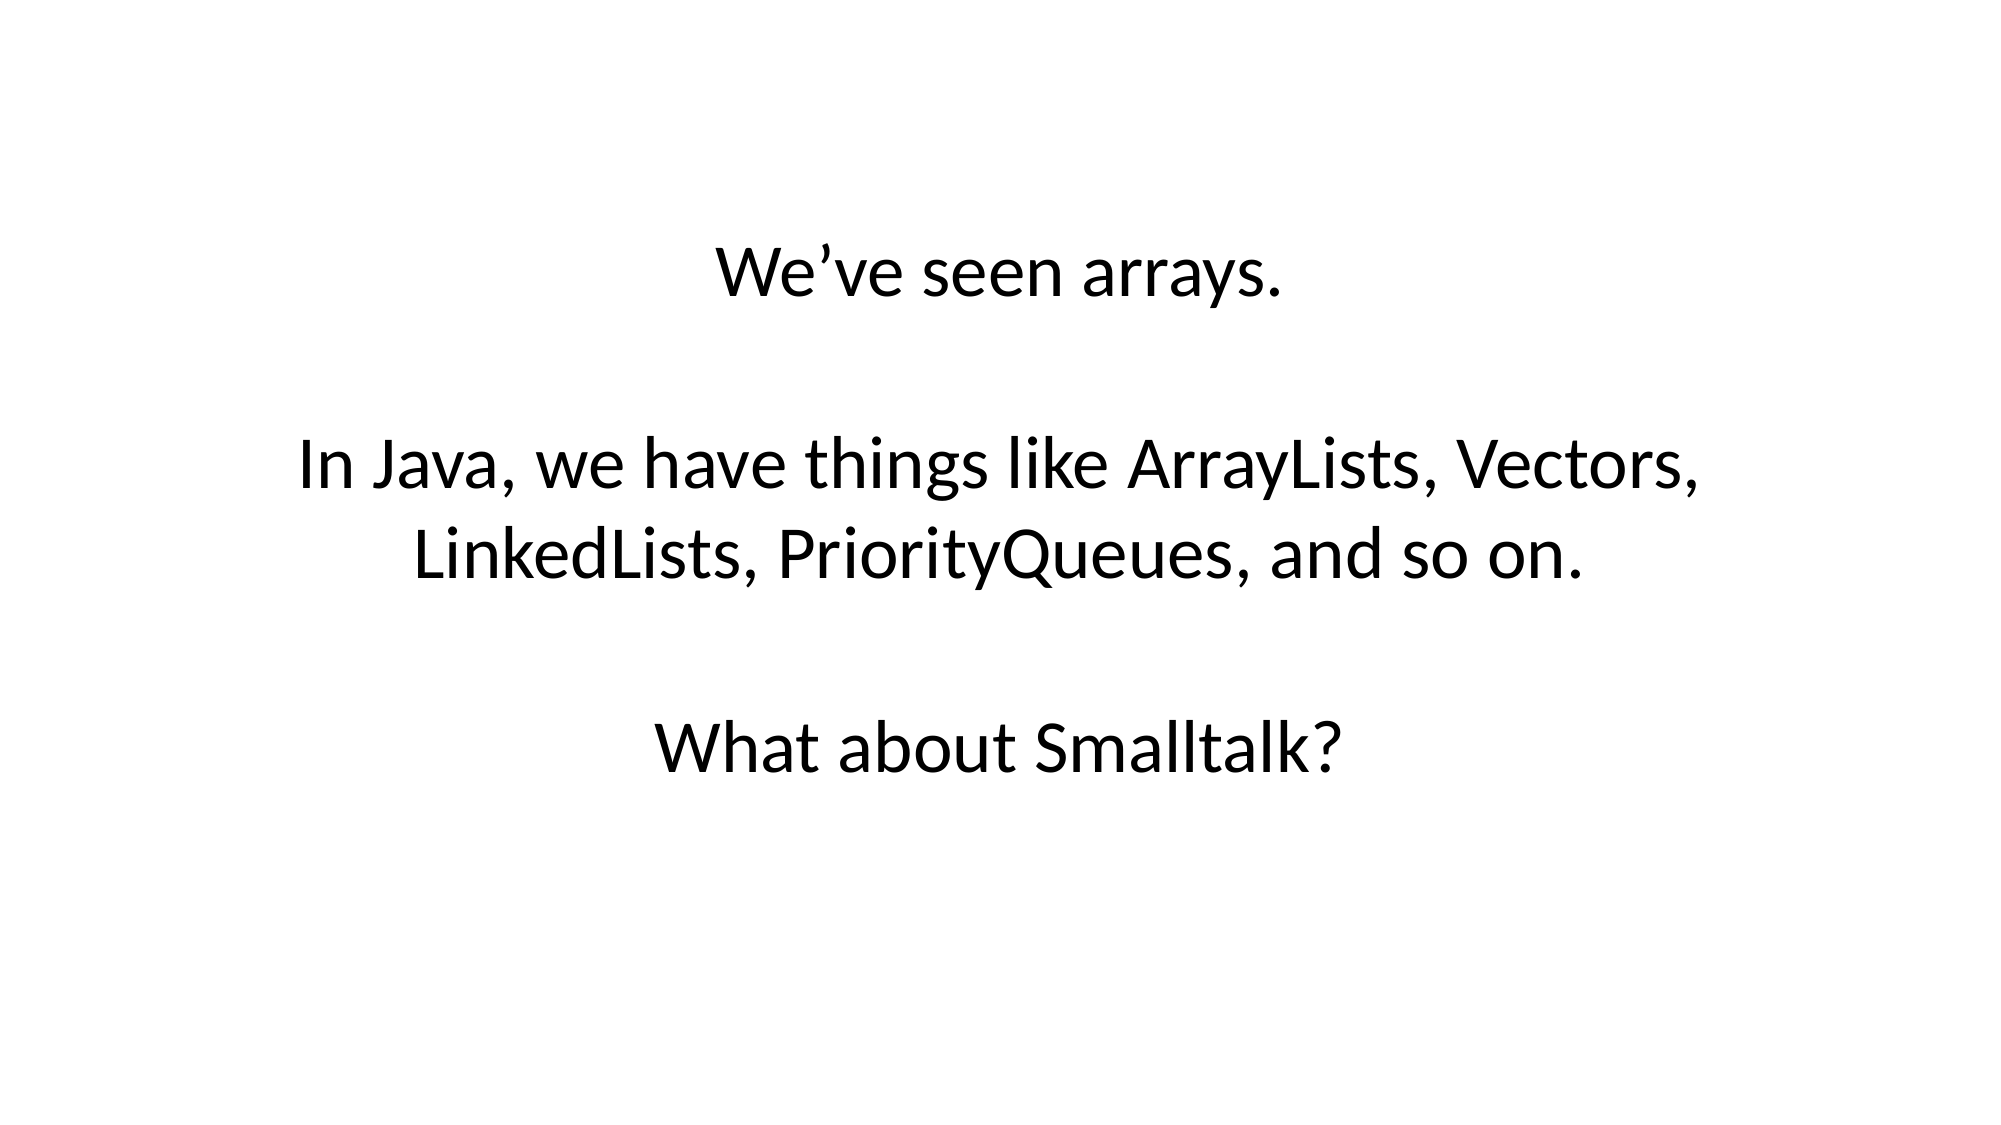

We’ve seen arrays.
In Java, we have things like ArrayLists, Vectors, LinkedLists, PriorityQueues, and so on.
What about Smalltalk?